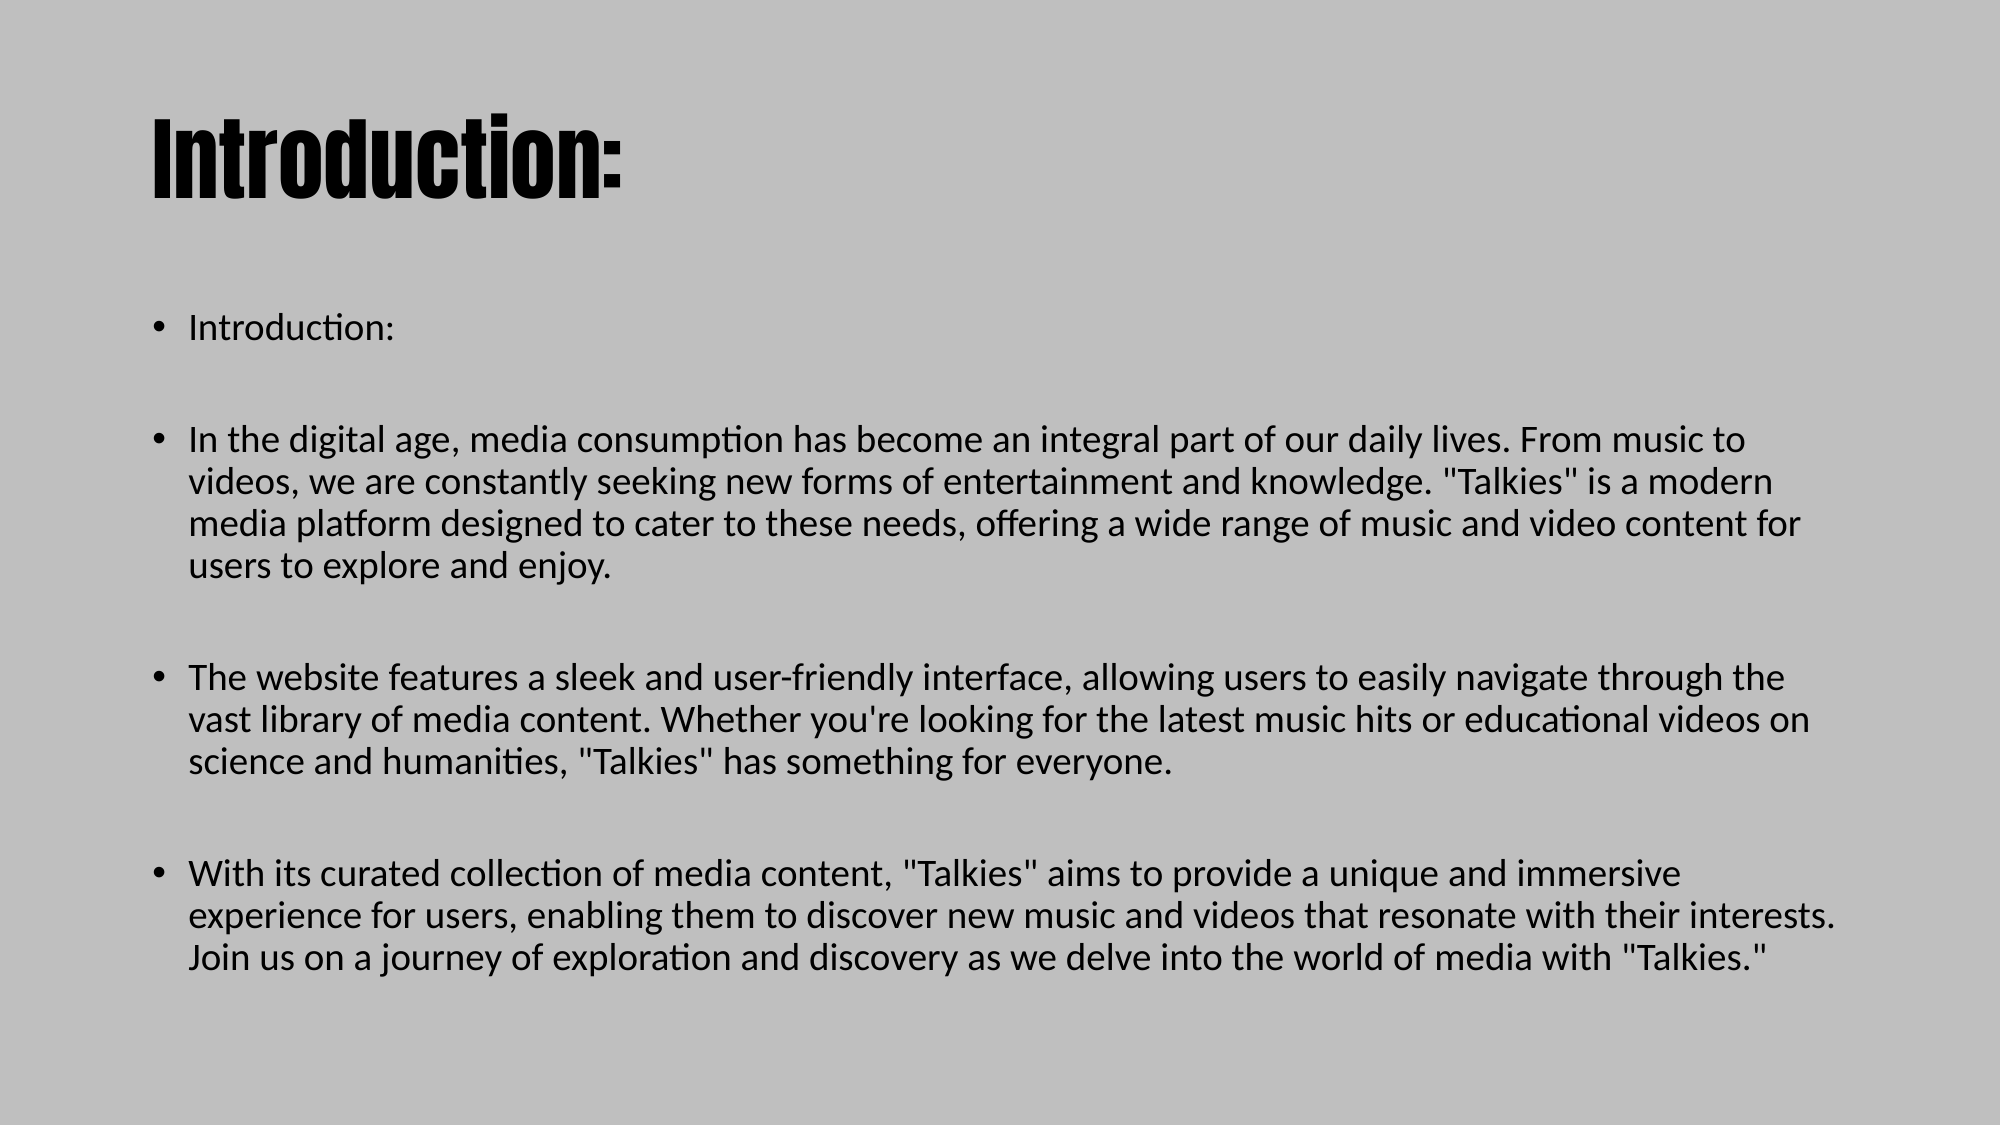

# Introduction:
Introduction:

In the digital age, media consumption has become an integral part of our daily lives. From music to videos, we are constantly seeking new forms of entertainment and knowledge. "Talkies" is a modern media platform designed to cater to these needs, offering a wide range of music and video content for users to explore and enjoy.

The website features a sleek and user-friendly interface, allowing users to easily navigate through the vast library of media content. Whether you're looking for the latest music hits or educational videos on science and humanities, "Talkies" has something for everyone.

With its curated collection of media content, "Talkies" aims to provide a unique and immersive experience for users, enabling them to discover new music and videos that resonate with their interests. Join us on a journey of exploration and discovery as we delve into the world of media with "Talkies."